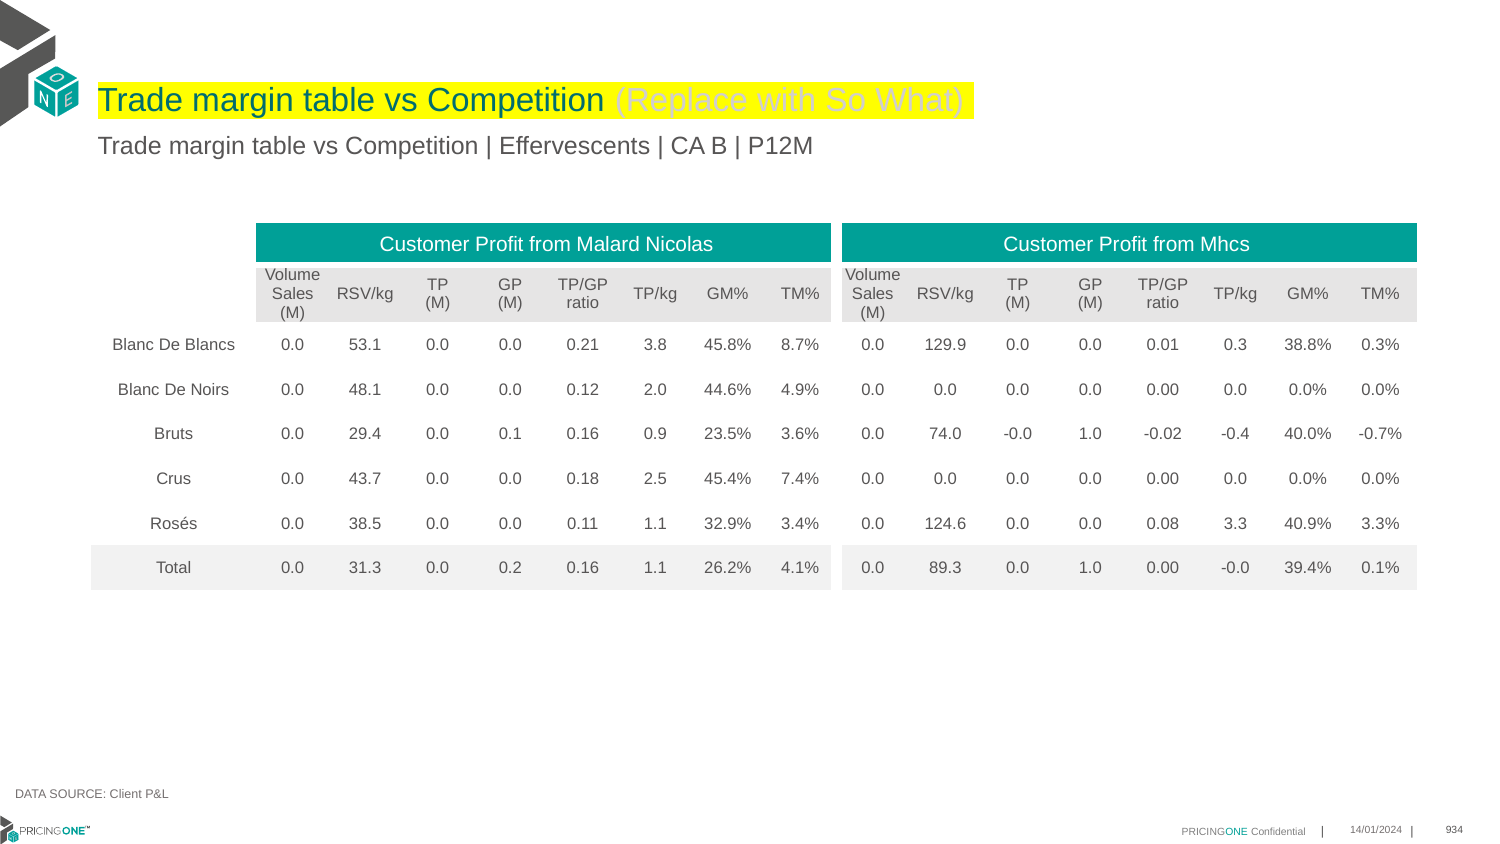

# Trade margin table vs Competition (Replace with So What)
Trade margin table vs Competition | Effervescents | CA B | P12M
|  | Customer Profit from Malard Nicolas |  |  |  |  |  |  |  | Customer Profit from Mhcs |  |  |  |  |  |  |  |
| --- | --- | --- | --- | --- | --- | --- | --- | --- | --- | --- | --- | --- | --- | --- | --- | --- |
|  | Volume Sales (M) | RSV/kg | TP (M) | GP (M) | TP/GP ratio | TP/kg | GM% | TM% | Volume Sales (M) | RSV/kg | TP (M) | GP (M) | TP/GP ratio | TP/kg | GM% | TM% |
| Blanc De Blancs | 0.0 | 53.1 | 0.0 | 0.0 | 0.21 | 3.8 | 45.8% | 8.7% | 0.0 | 129.9 | 0.0 | 0.0 | 0.01 | 0.3 | 38.8% | 0.3% |
| Blanc De Noirs | 0.0 | 48.1 | 0.0 | 0.0 | 0.12 | 2.0 | 44.6% | 4.9% | 0.0 | 0.0 | 0.0 | 0.0 | 0.00 | 0.0 | 0.0% | 0.0% |
| Bruts | 0.0 | 29.4 | 0.0 | 0.1 | 0.16 | 0.9 | 23.5% | 3.6% | 0.0 | 74.0 | -0.0 | 1.0 | -0.02 | -0.4 | 40.0% | -0.7% |
| Crus | 0.0 | 43.7 | 0.0 | 0.0 | 0.18 | 2.5 | 45.4% | 7.4% | 0.0 | 0.0 | 0.0 | 0.0 | 0.00 | 0.0 | 0.0% | 0.0% |
| Rosés | 0.0 | 38.5 | 0.0 | 0.0 | 0.11 | 1.1 | 32.9% | 3.4% | 0.0 | 124.6 | 0.0 | 0.0 | 0.08 | 3.3 | 40.9% | 3.3% |
| Total | 0.0 | 31.3 | 0.0 | 0.2 | 0.16 | 1.1 | 26.2% | 4.1% | 0.0 | 89.3 | 0.0 | 1.0 | 0.00 | -0.0 | 39.4% | 0.1% |
DATA SOURCE: Client P&L

14/01/2024
934